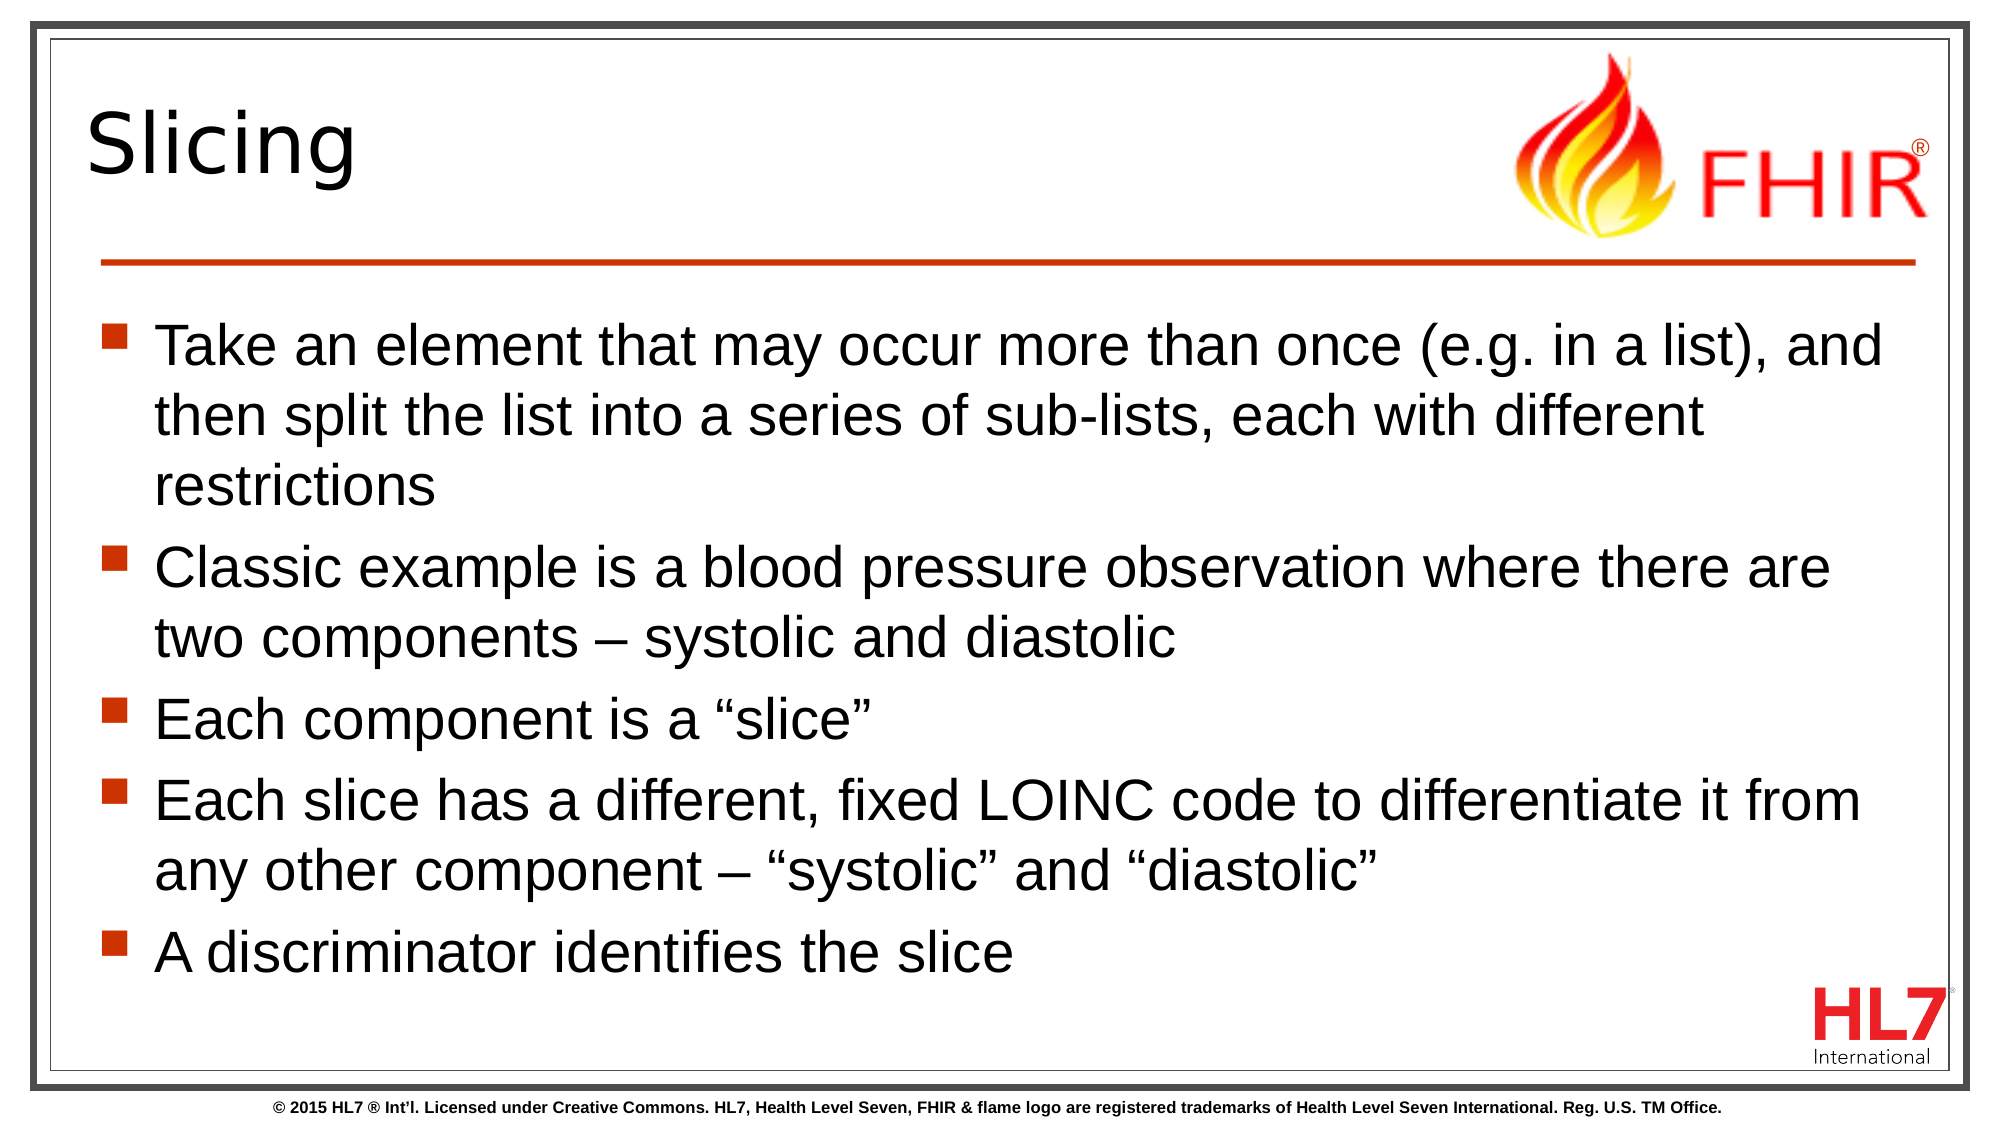

# Slicing
Take an element that may occur more than once (e.g. in a list), and then split the list into a series of sub-lists, each with different restrictions
Classic example is a blood pressure observation where there are two components – systolic and diastolic
Each component is a “slice”
Each slice has a different, fixed LOINC code to differentiate it from any other component – “systolic” and “diastolic”
A discriminator identifies the slice